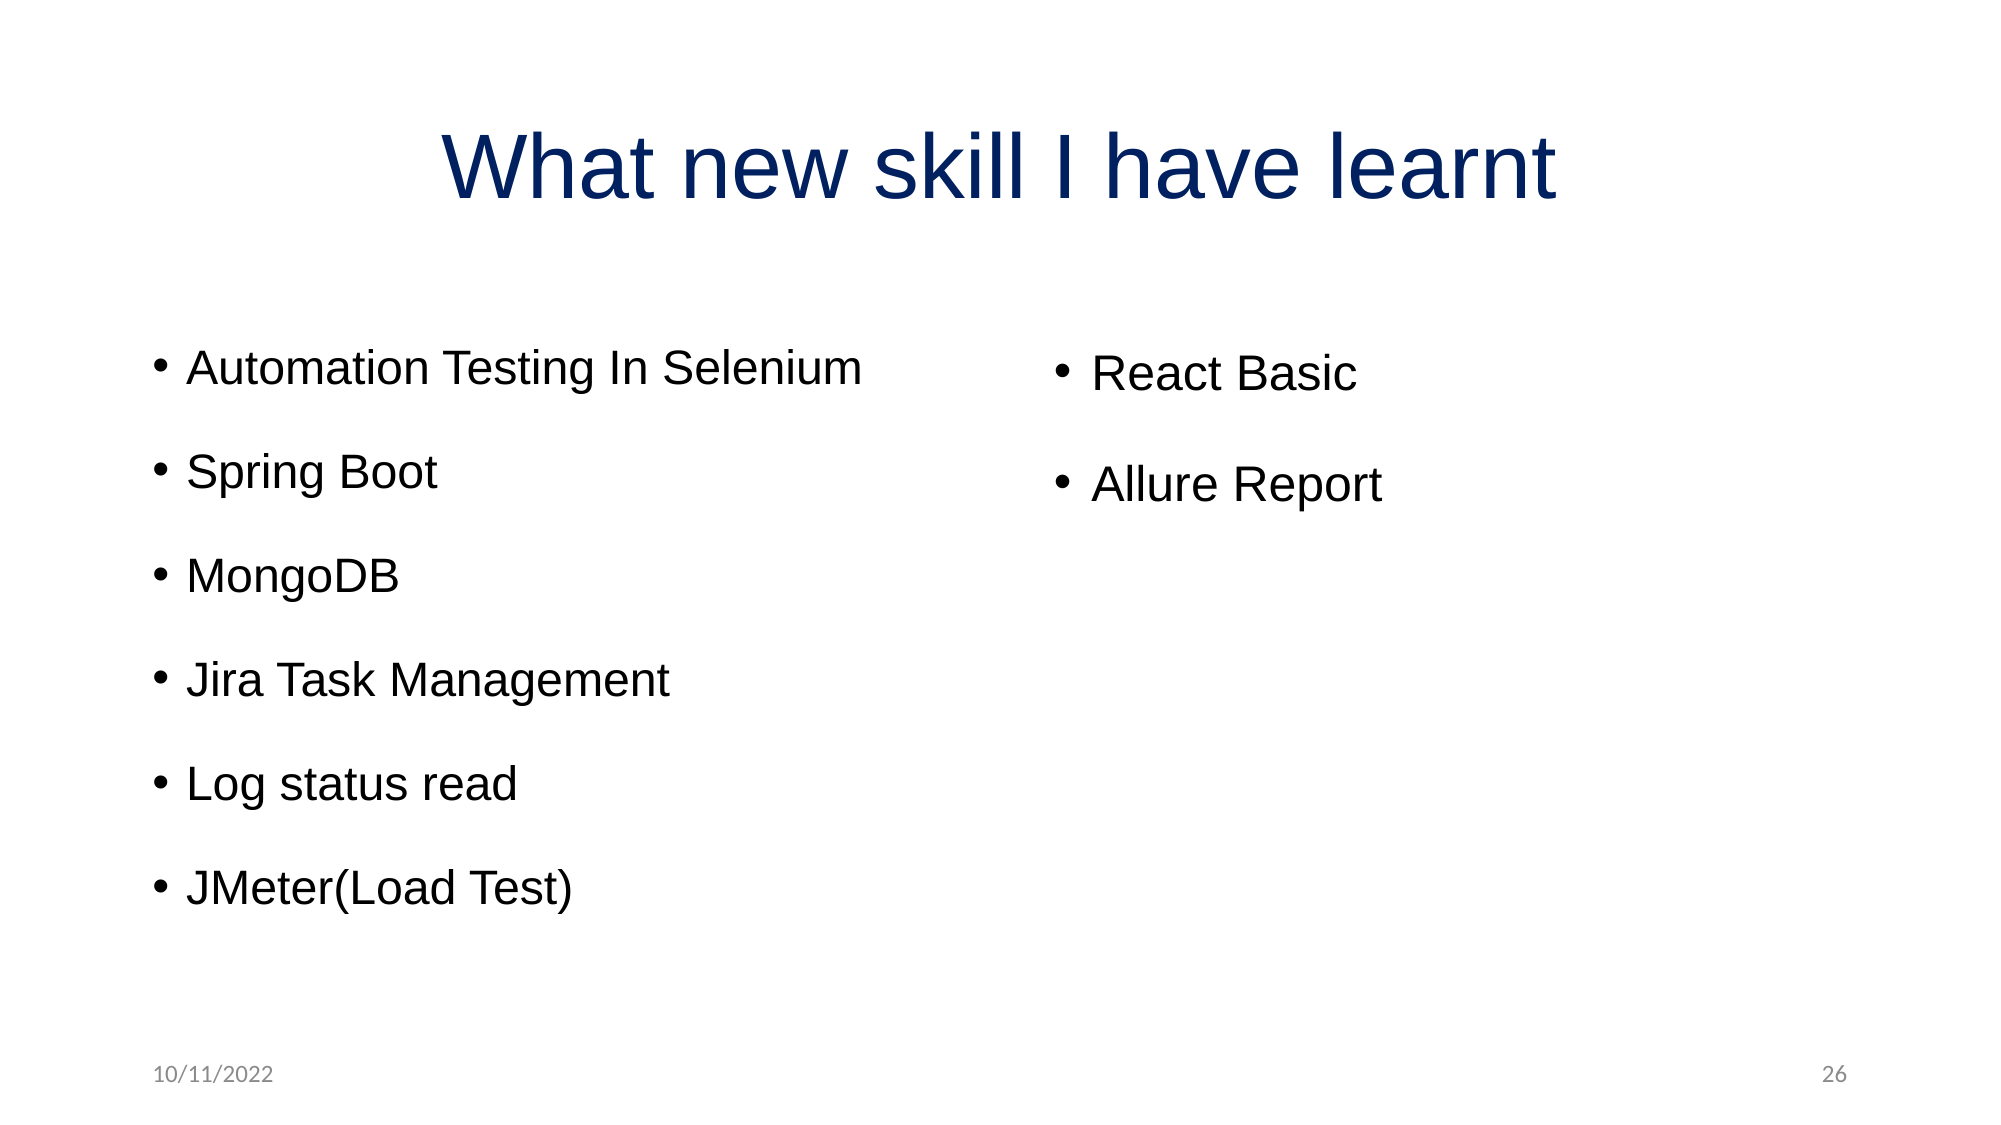

# What new skill I have learnt
Automation Testing In Selenium
Spring Boot
MongoDB
Jira Task Management
Log status read
JMeter(Load Test)

React Basic
Allure Report
10/11/2022
26